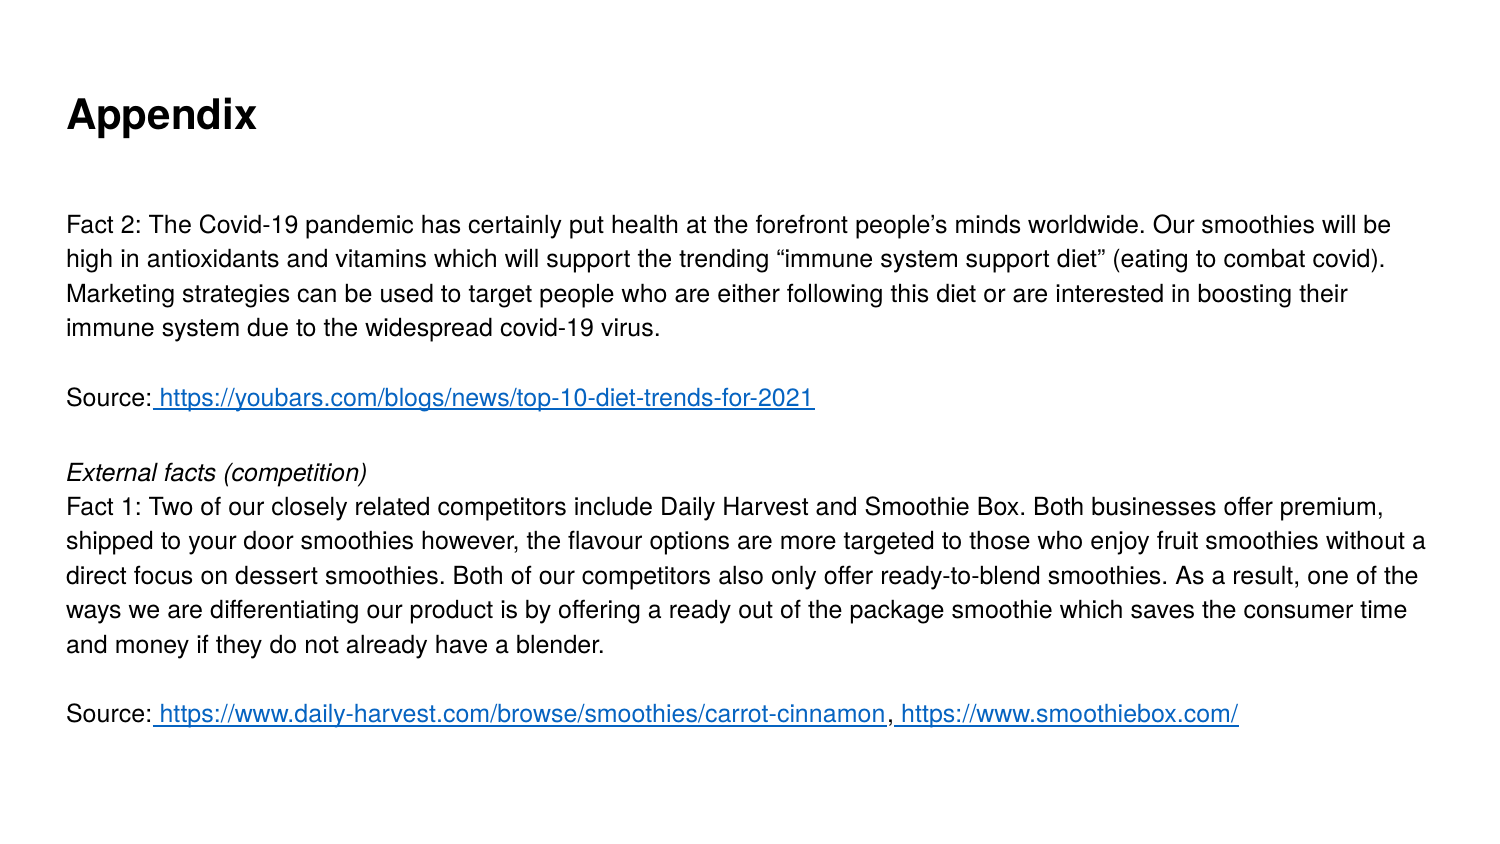

# Appendix
Fact 2: The Covid-19 pandemic has certainly put health at the forefront people’s minds worldwide. Our smoothies will be high in antioxidants and vitamins which will support the trending “immune system support diet” (eating to combat covid).  Marketing strategies can be used to target people who are either following this diet or are interested in boosting their immune system due to the widespread covid-19 virus.

Source: https://youbars.com/blogs/news/top-10-diet-trends-for-2021

External facts (competition)
Fact 1: Two of our closely related competitors include Daily Harvest and Smoothie Box. Both businesses offer premium, shipped to your door smoothies however, the flavour options are more targeted to those who enjoy fruit smoothies without a direct focus on dessert smoothies. Both of our competitors also only offer ready-to-blend smoothies. As a result, one of the ways we are differentiating our product is by offering a ready out of the package smoothie which saves the consumer time and money if they do not already have a blender.

Source: https://www.daily-harvest.com/browse/smoothies/carrot-cinnamon, https://www.smoothiebox.com/